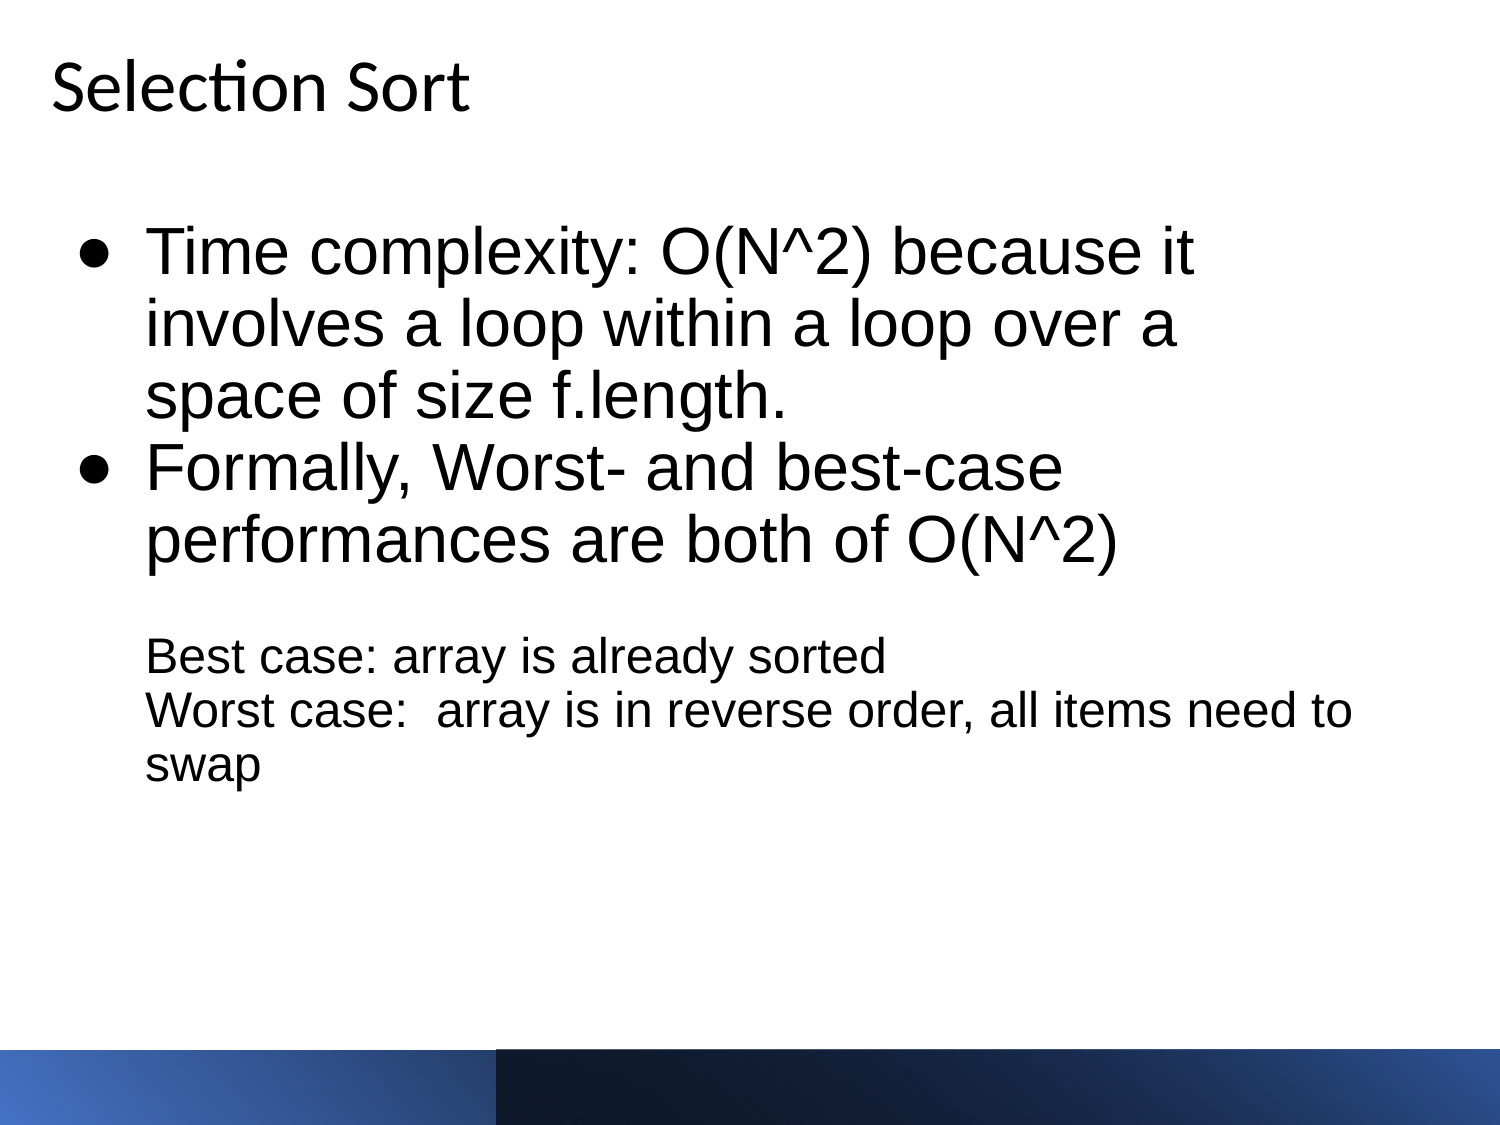

# Selection Sort
Time complexity: O(N^2) because it involves a loop within a loop over a space of size f.length.
Formally, Worst- and best-case performances are both of O(N^2)

Best case: array is already sorted
Worst case:  array is in reverse order, all items need to swap